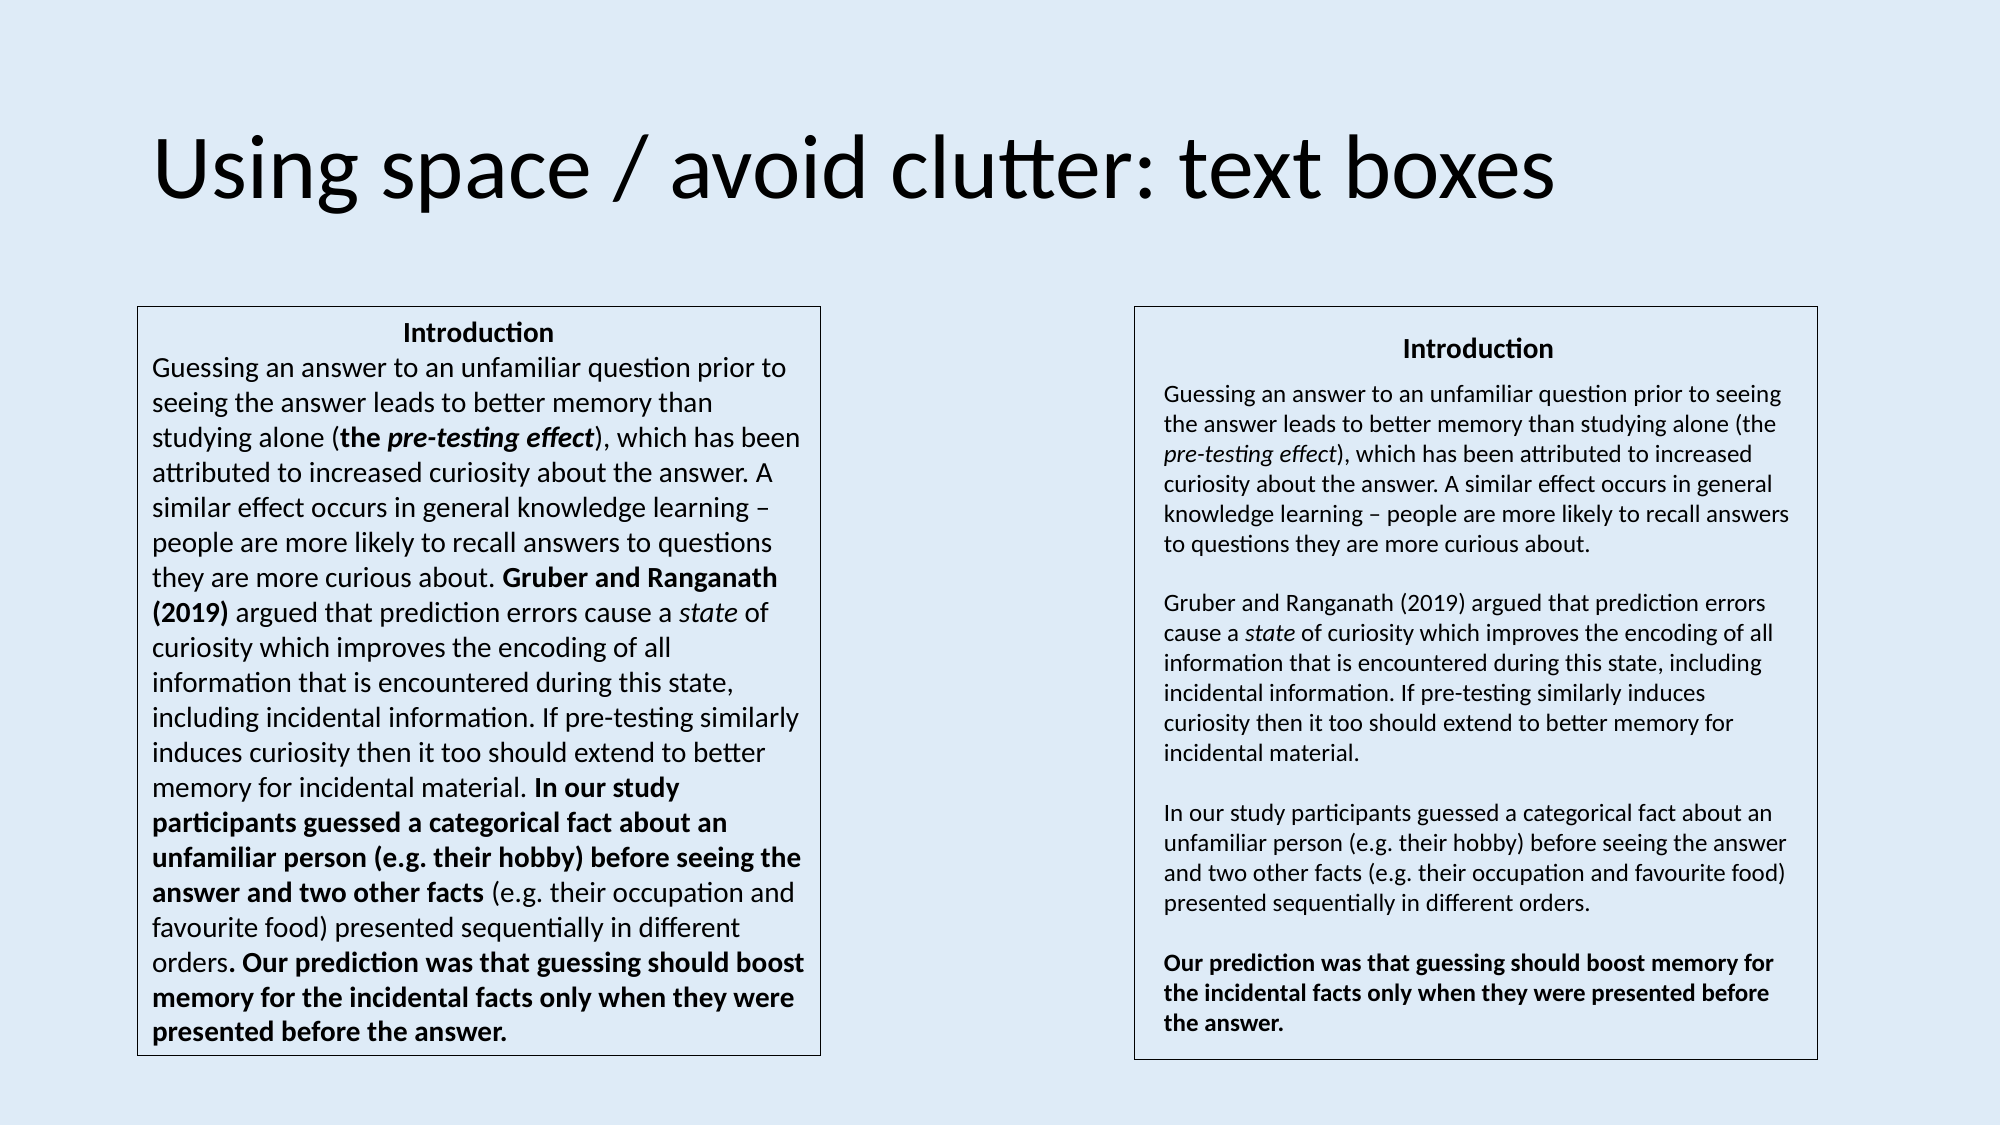

# Using space / avoid clutter: text boxes
Introduction
Guessing an answer to an unfamiliar question prior to seeing the answer leads to better memory than studying alone (the pre-testing effect), which has been attributed to increased curiosity about the answer. A similar effect occurs in general knowledge learning – people are more likely to recall answers to questions they are more curious about. Gruber and Ranganath (2019) argued that prediction errors cause a state of curiosity which improves the encoding of all information that is encountered during this state, including incidental information. If pre-testing similarly induces curiosity then it too should extend to better memory for incidental material. In our study participants guessed a categorical fact about an unfamiliar person (e.g. their hobby) before seeing the answer and two other facts (e.g. their occupation and favourite food) presented sequentially in different orders. Our prediction was that guessing should boost memory for the incidental facts only when they were presented before the answer.
Introduction
Guessing an answer to an unfamiliar question prior to seeing the answer leads to better memory than studying alone (the pre-testing effect), which has been attributed to increased curiosity about the answer. A similar effect occurs in general knowledge learning – people are more likely to recall answers to questions they are more curious about.

Gruber and Ranganath (2019) argued that prediction errors cause a state of curiosity which improves the encoding of all information that is encountered during this state, including incidental information. If pre-testing similarly induces curiosity then it too should extend to better memory for incidental material.

In our study participants guessed a categorical fact about an unfamiliar person (e.g. their hobby) before seeing the answer and two other facts (e.g. their occupation and favourite food) presented sequentially in different orders.

Our prediction was that guessing should boost memory for the incidental facts only when they were presented before the answer.